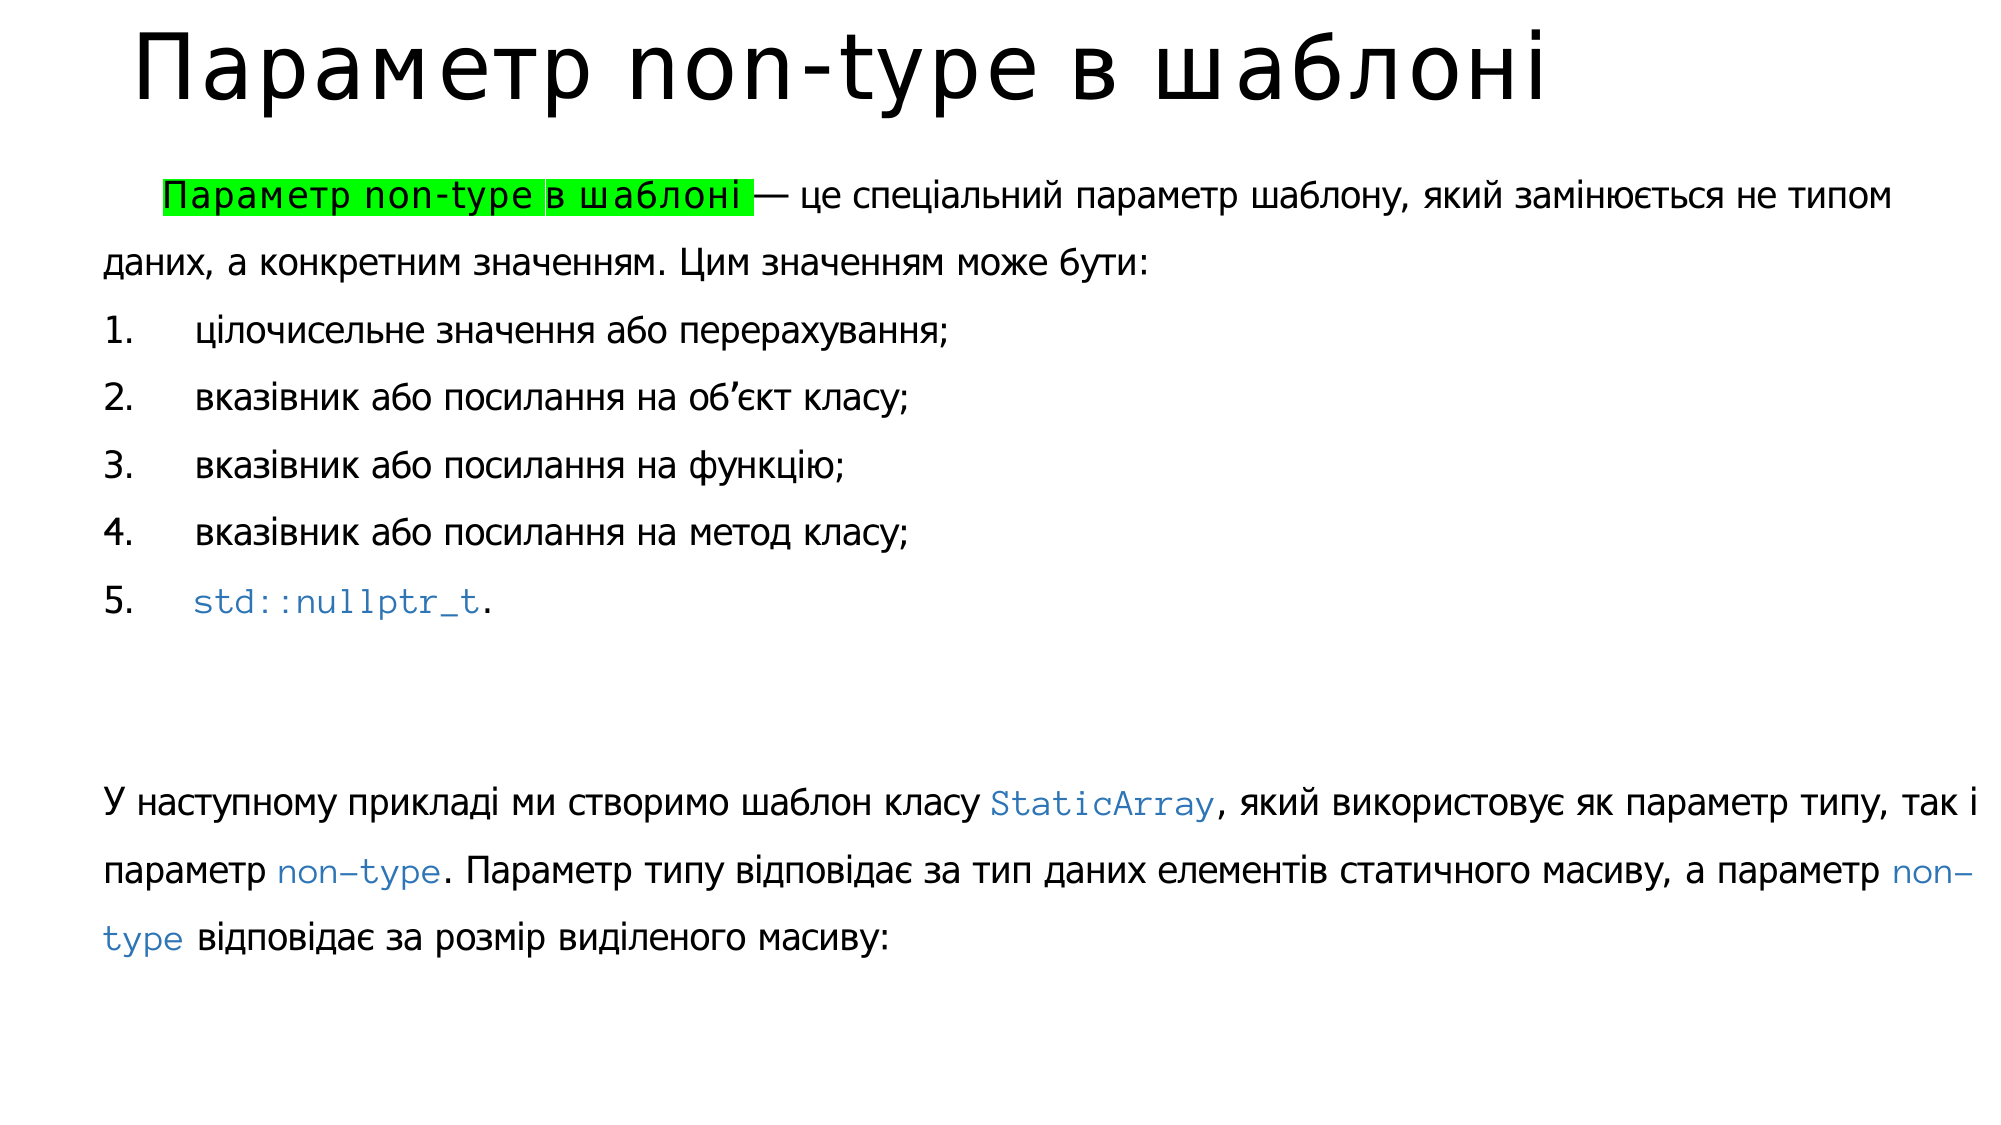

# Параметр non-type в шаблоні
Параметр non-type в шаблоні — це спеціальний параметр шаблону, який замінюється не типом даних, а конкретним значенням. Цим значенням може бути:
   цілочисельне значення або перерахування;
   вказівник або посилання на об’єкт класу;
   вказівник або посилання на функцію;
   вказівник або посилання на метод класу;
   std::nullptr_t.

У наступному прикладі ми створимо шаблон класу StaticArray, який використовує як параметр типу, так і параметр non-type. Параметр типу відповідає за тип даних елементів статичного масиву, а параметр non-type відповідає за розмір виділеного масиву: